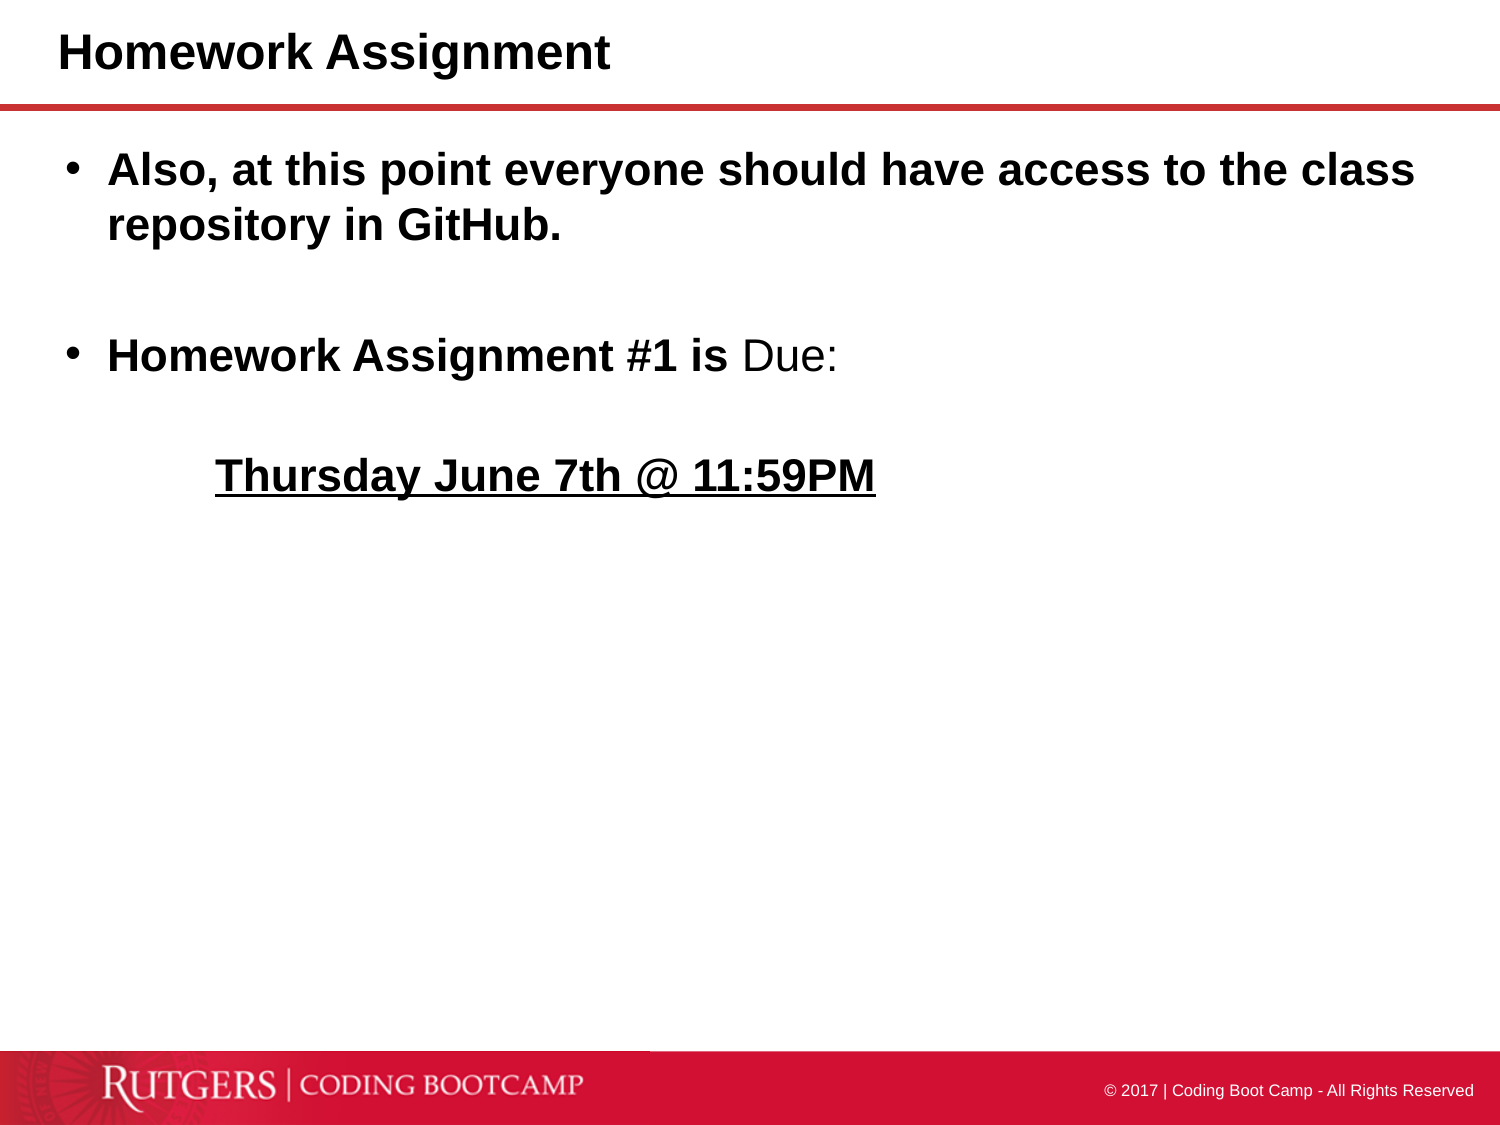

# Homework Assignment
Also, at this point everyone should have access to the class repository in GitHub.

Homework Assignment #1 is Due:
	Thursday June 7th @ 11:59PM